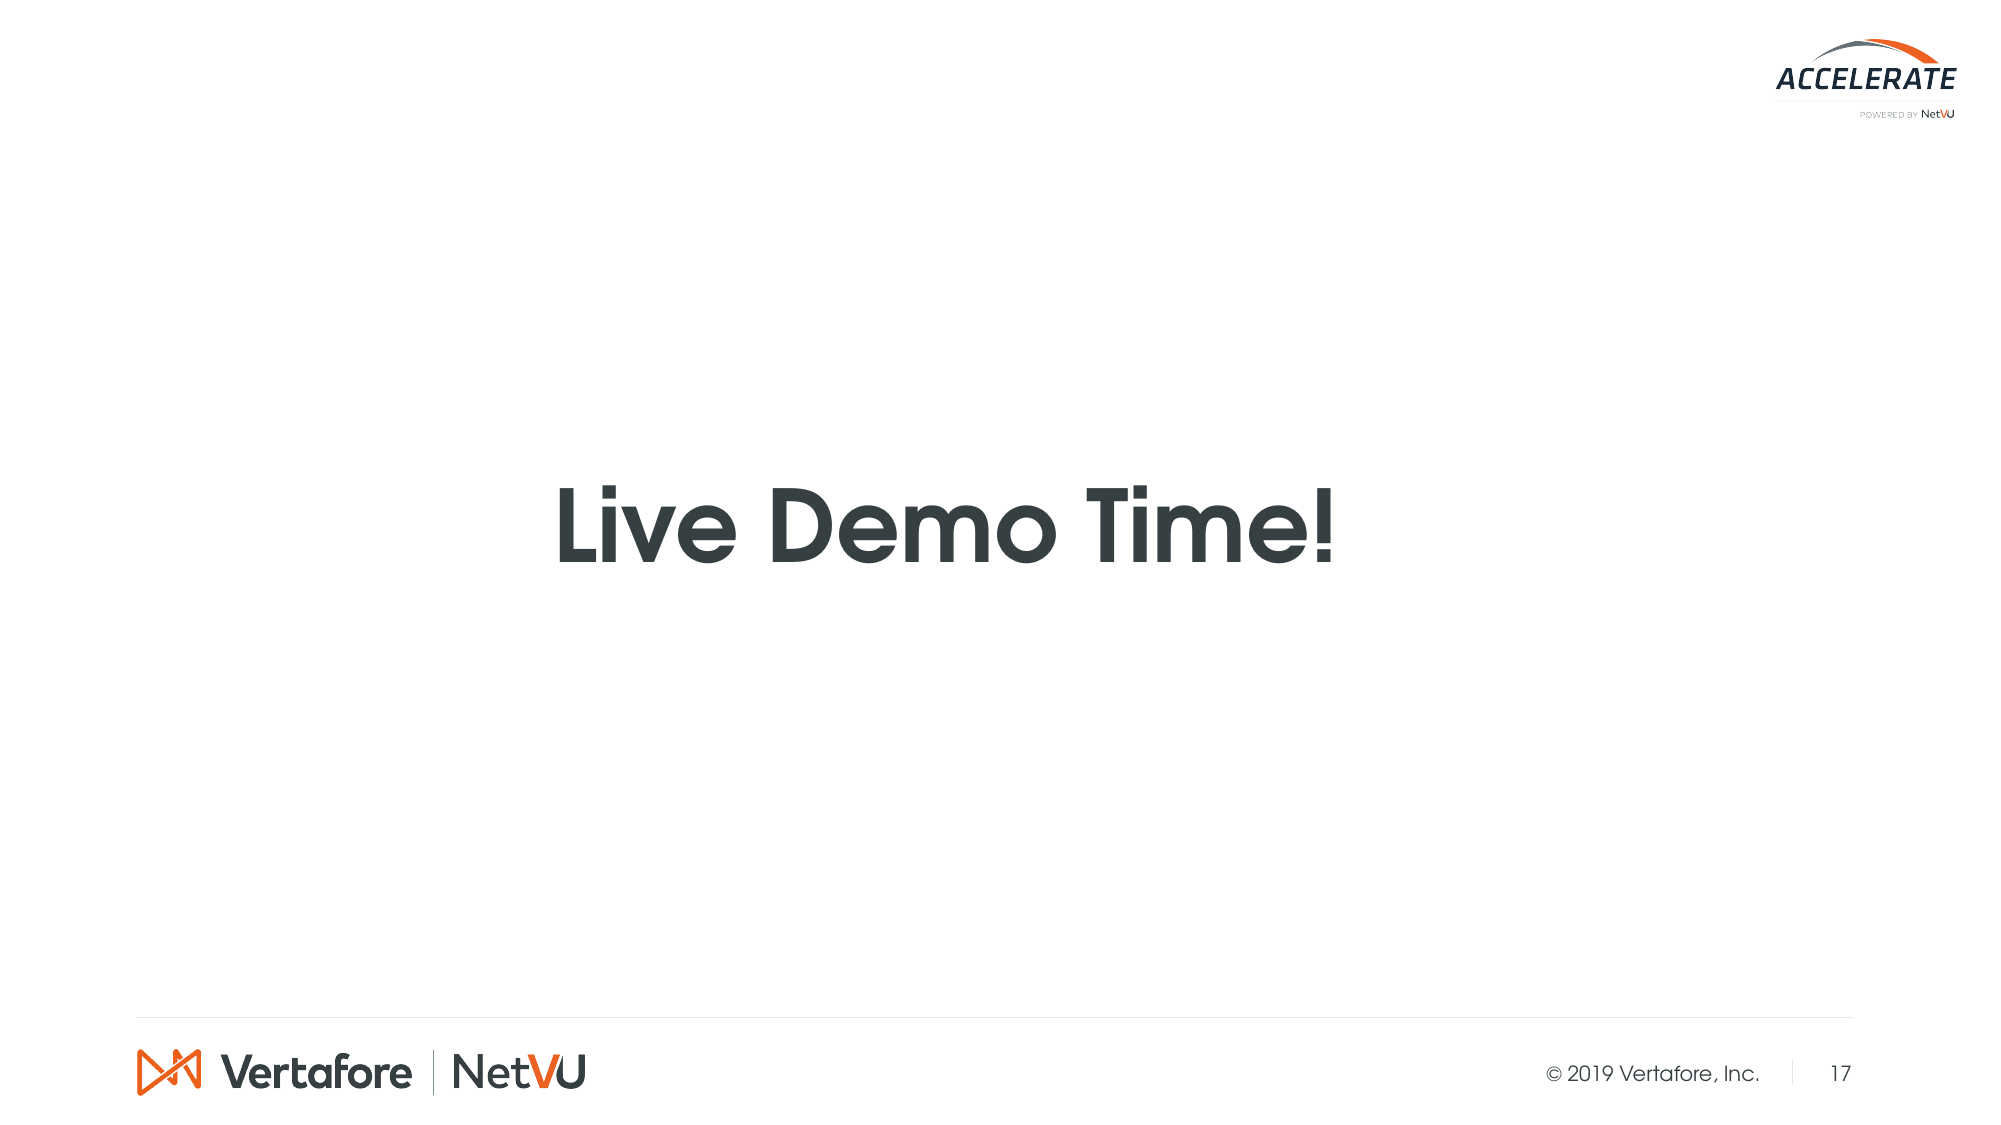

# Live Demo Time!
© 2019 Vertafore, Inc.
17